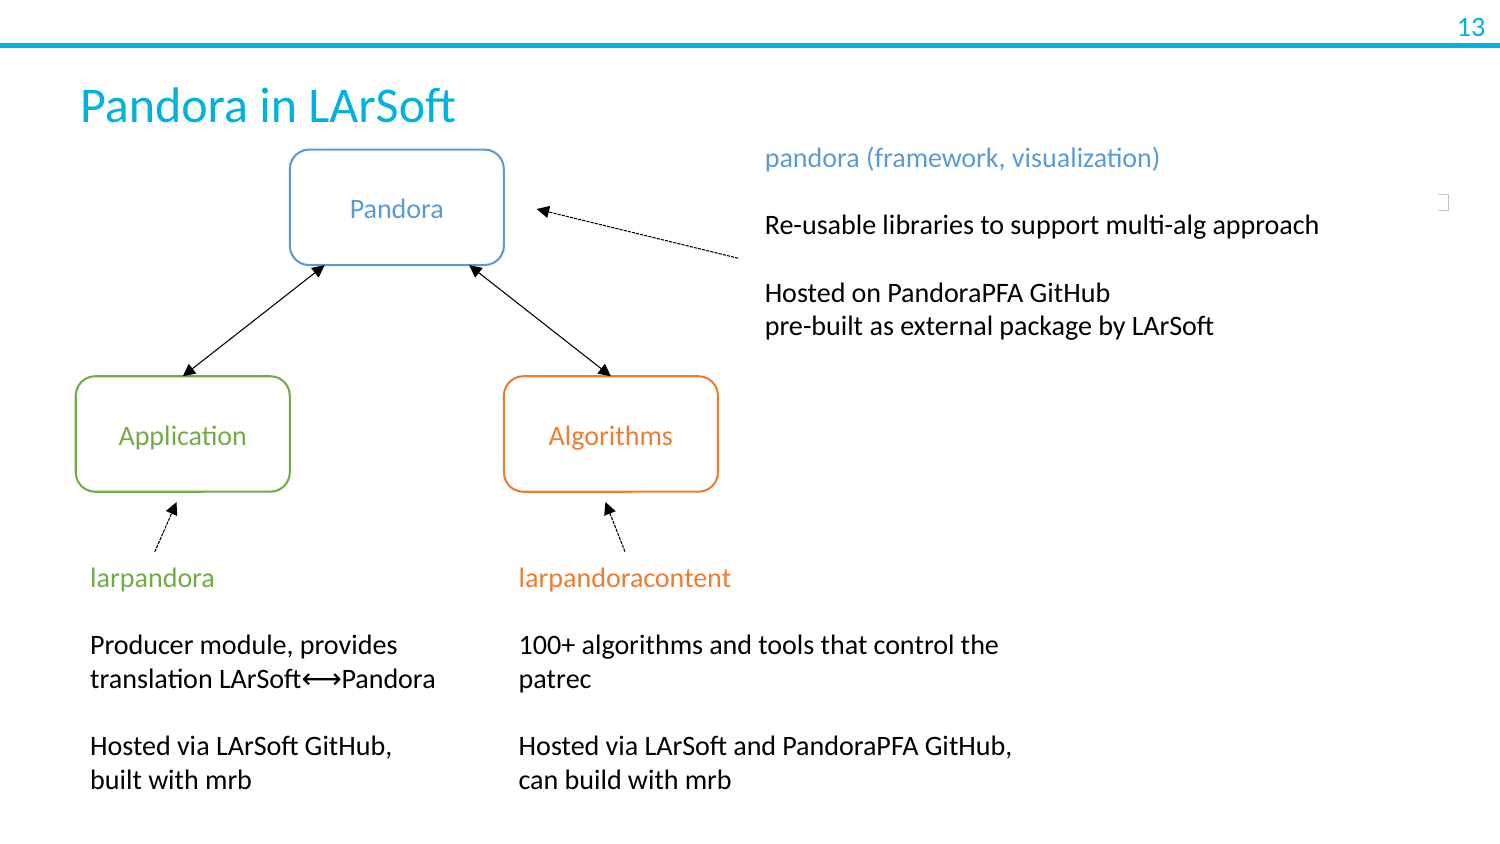

Pandora in LArSoft
pandora (framework, visualization)

Re-usable libraries to support multi-alg approach
Hosted on PandoraPFA GitHub
pre-built as external package by LArSoft
Pandora
Application
Algorithms
larpandora
Producer module, provides
translation LArSoft⟷Pandora

Hosted via LArSoft GitHub,
built with mrb
larpandoracontent
100+ algorithms and tools that control the patrec
Hosted via LArSoft and PandoraPFA GitHub,
can build with mrb